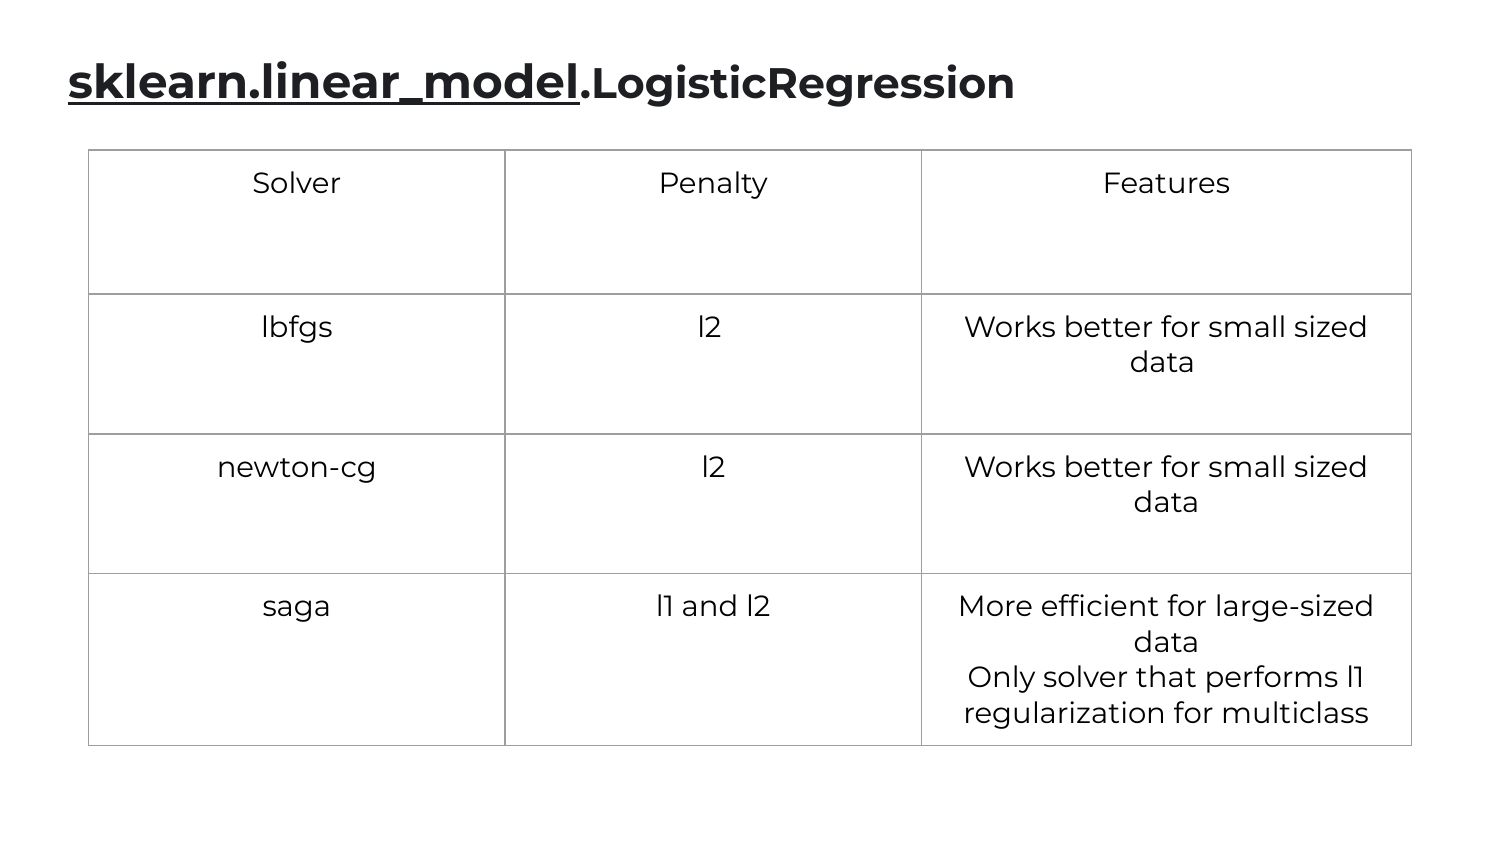

# sklearn.linear_model.LogisticRegression

| Solver | Penalty | Features |
| --- | --- | --- |
| lbfgs | l2 | Works better for small sized data |
| newton-cg | l2 | Works better for small sized data |
| saga | l1 and l2 | More efficient for large-sized data Only solver that performs l1 regularization for multiclass |